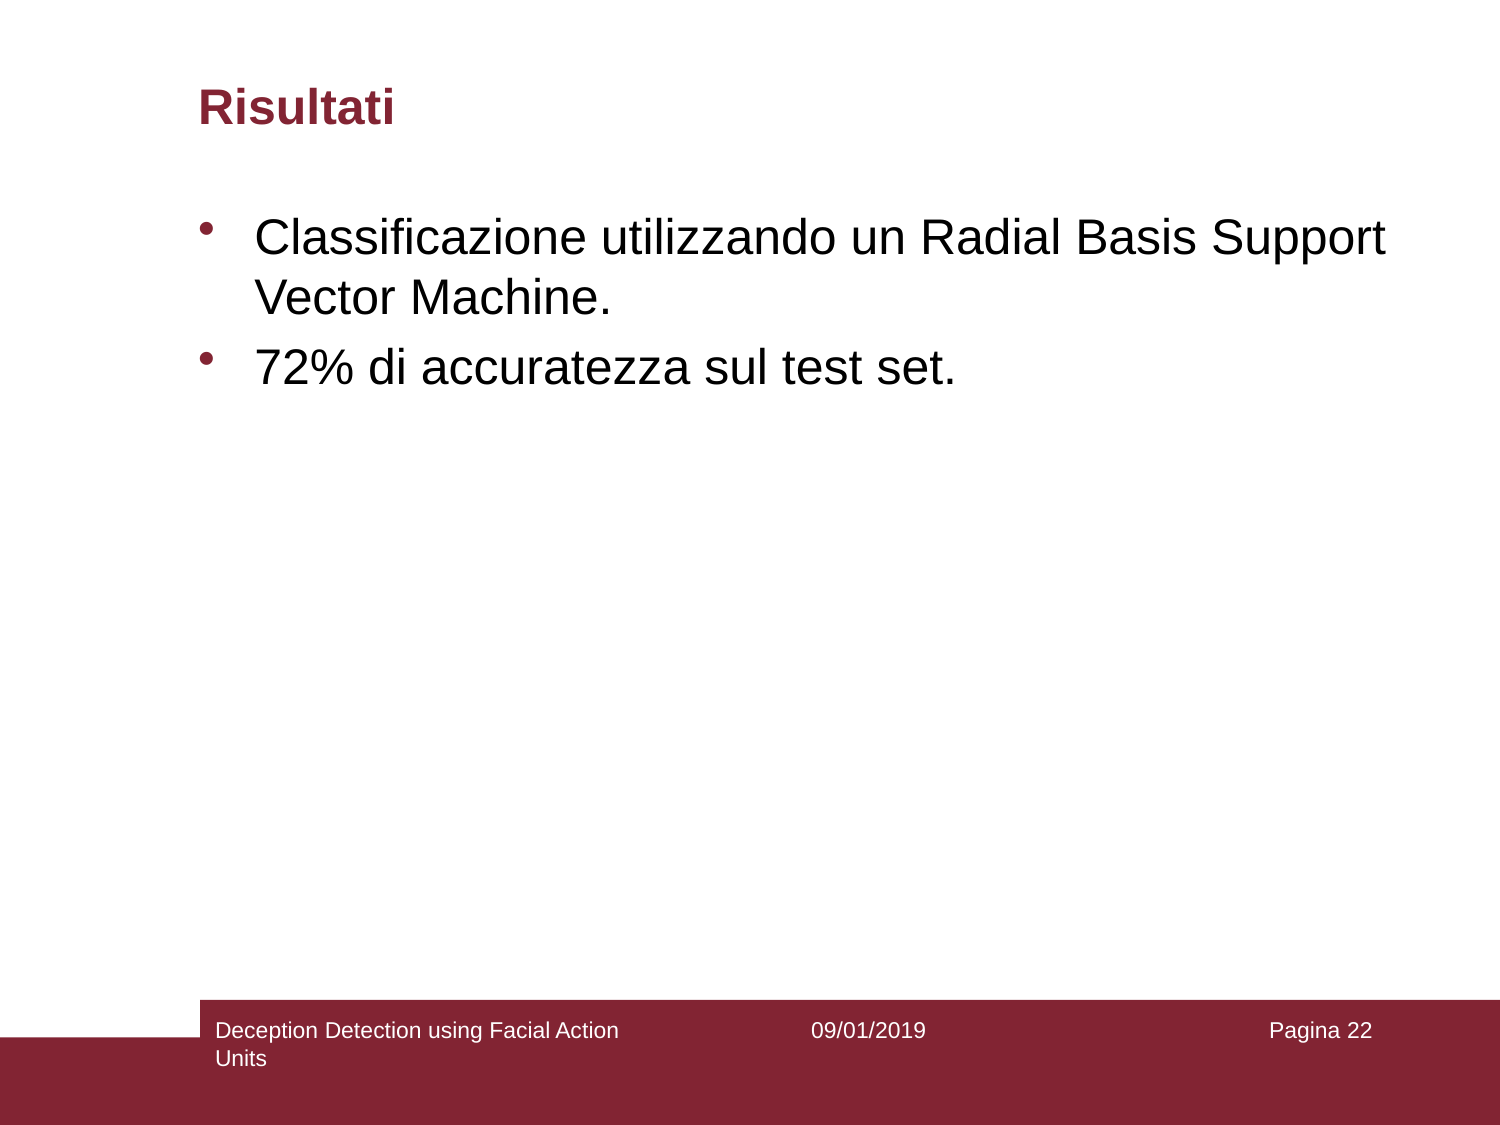

# Risultati
Classificazione utilizzando un Radial Basis Support Vector Machine.
72% di accuratezza sul test set.

Deception Detection using Facial Action Units
09/01/2019
Pagina 22